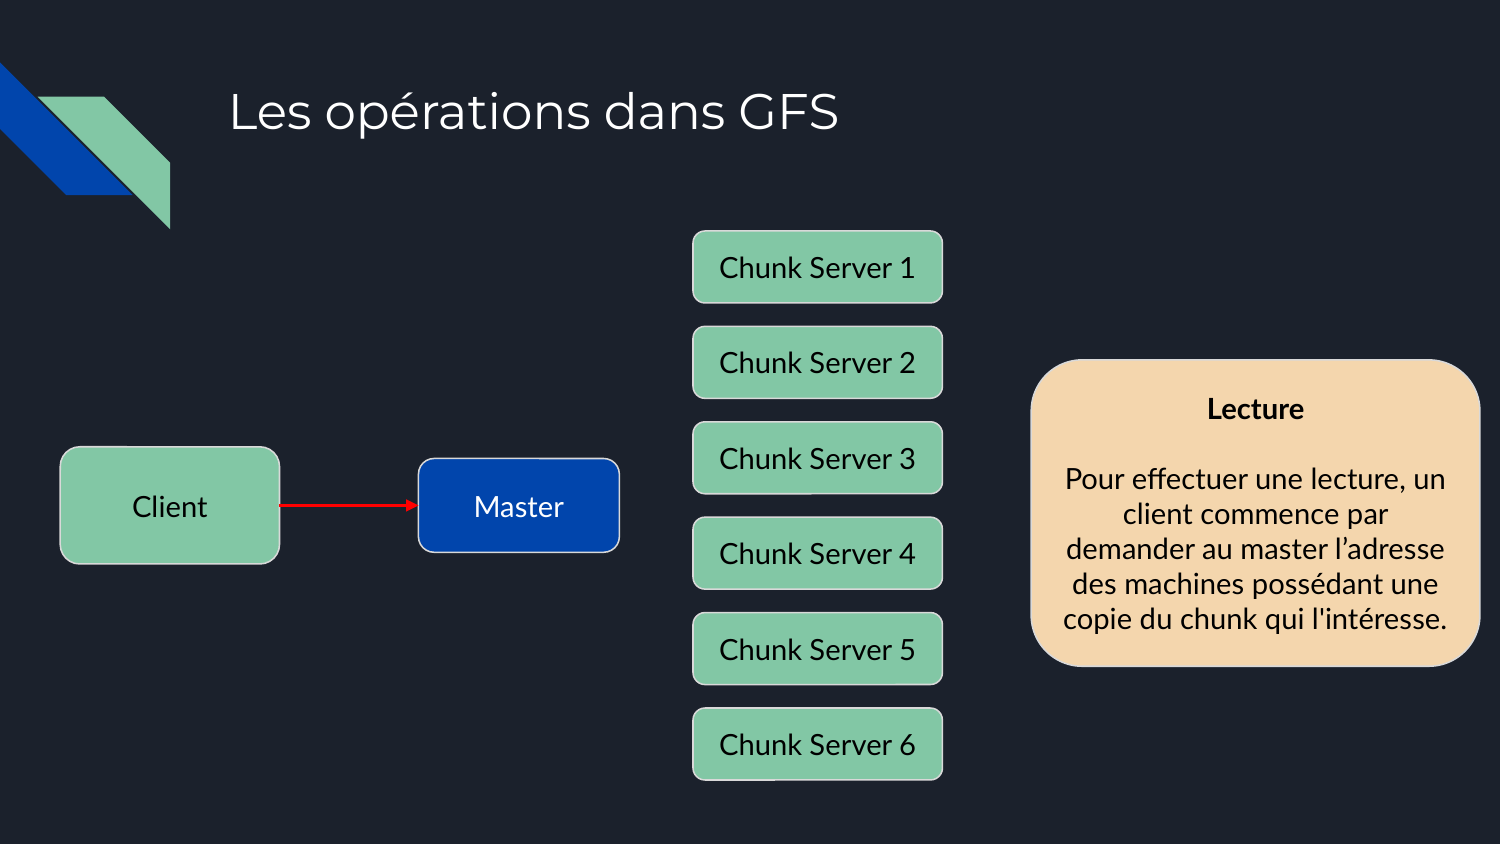

# Les opérations dans GFS
Chunk Server 1
Chunk Server 2
Lecture

Pour effectuer une lecture, un client commence par demander au master l’adresse des machines possédant une copie du chunk qui l'intéresse.
Chunk Server 3
Client
Master
Chunk Server 4
Chunk Server 5
Chunk Server 6